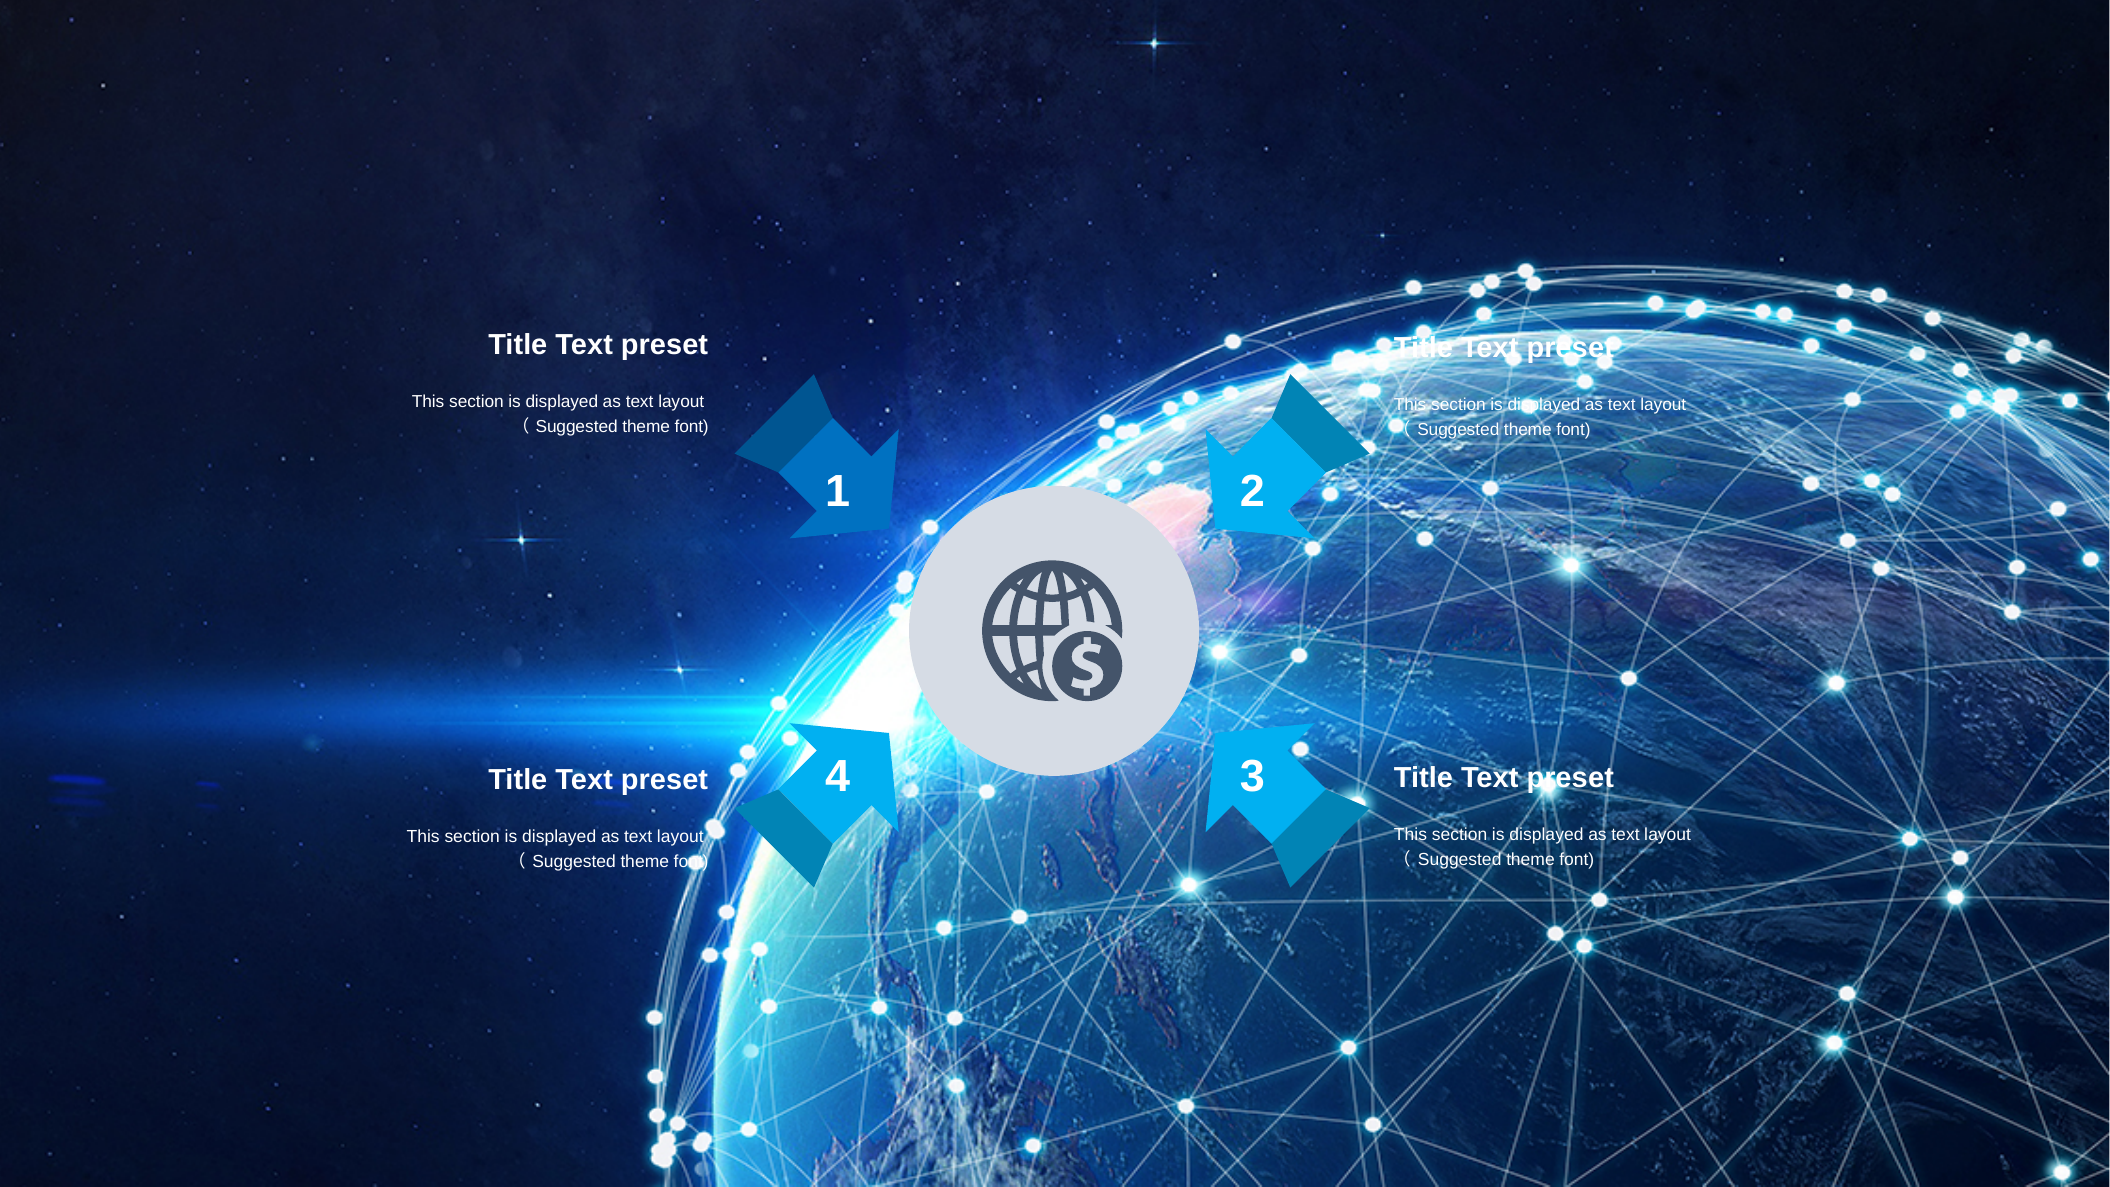

Title Text preset
Title Text preset

1
2

4
3

This section is displayed as text layout
（ Suggested theme font)
This section is displayed as text layout
（ Suggested theme font)
Title Text preset
Title Text preset
This section is displayed as text layout
（ Suggested theme font)
This section is displayed as text layout
（ Suggested theme font)